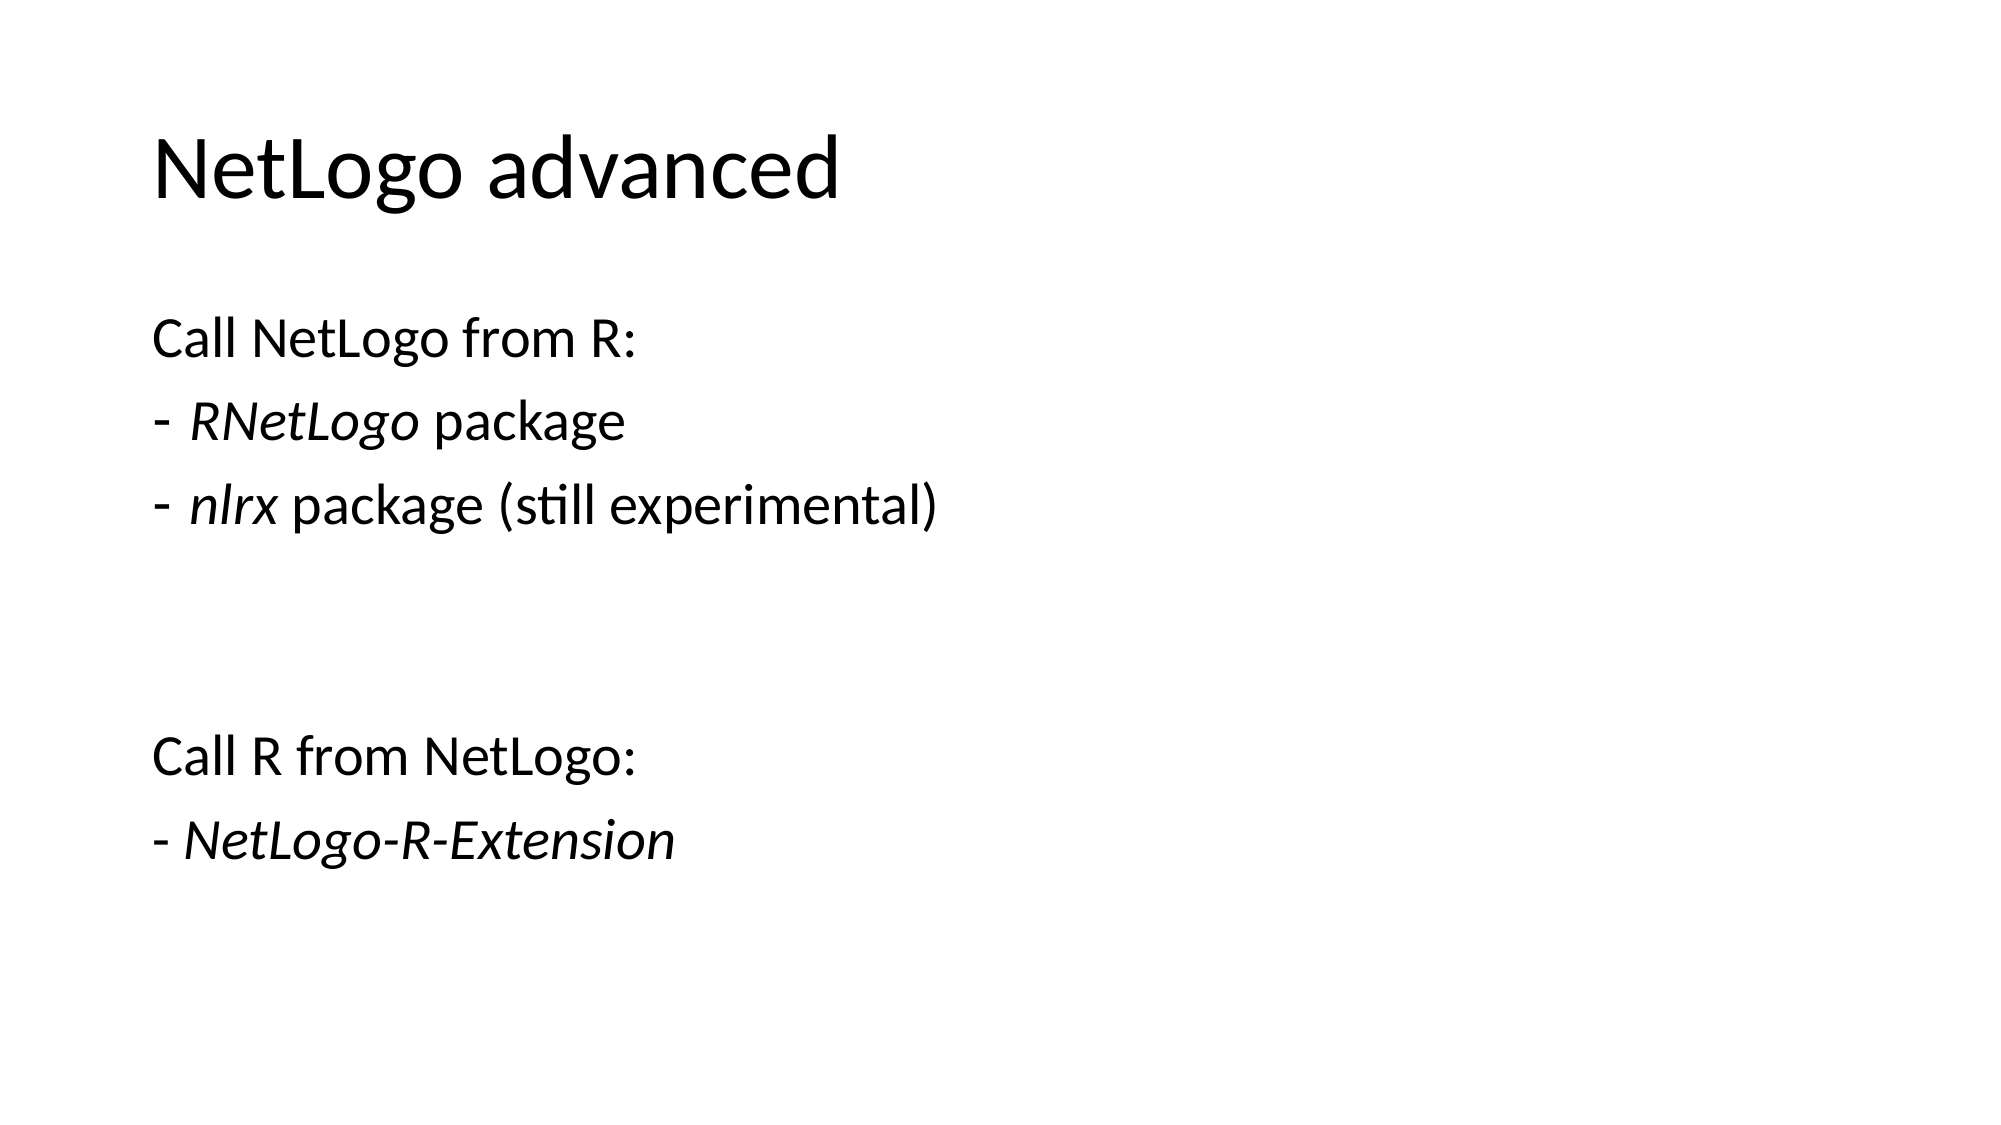

# NetLogo advanced
Call NetLogo from R:
RNetLogo package
nlrx package (still experimental)

Call R from NetLogo:
- NetLogo-R-Extension